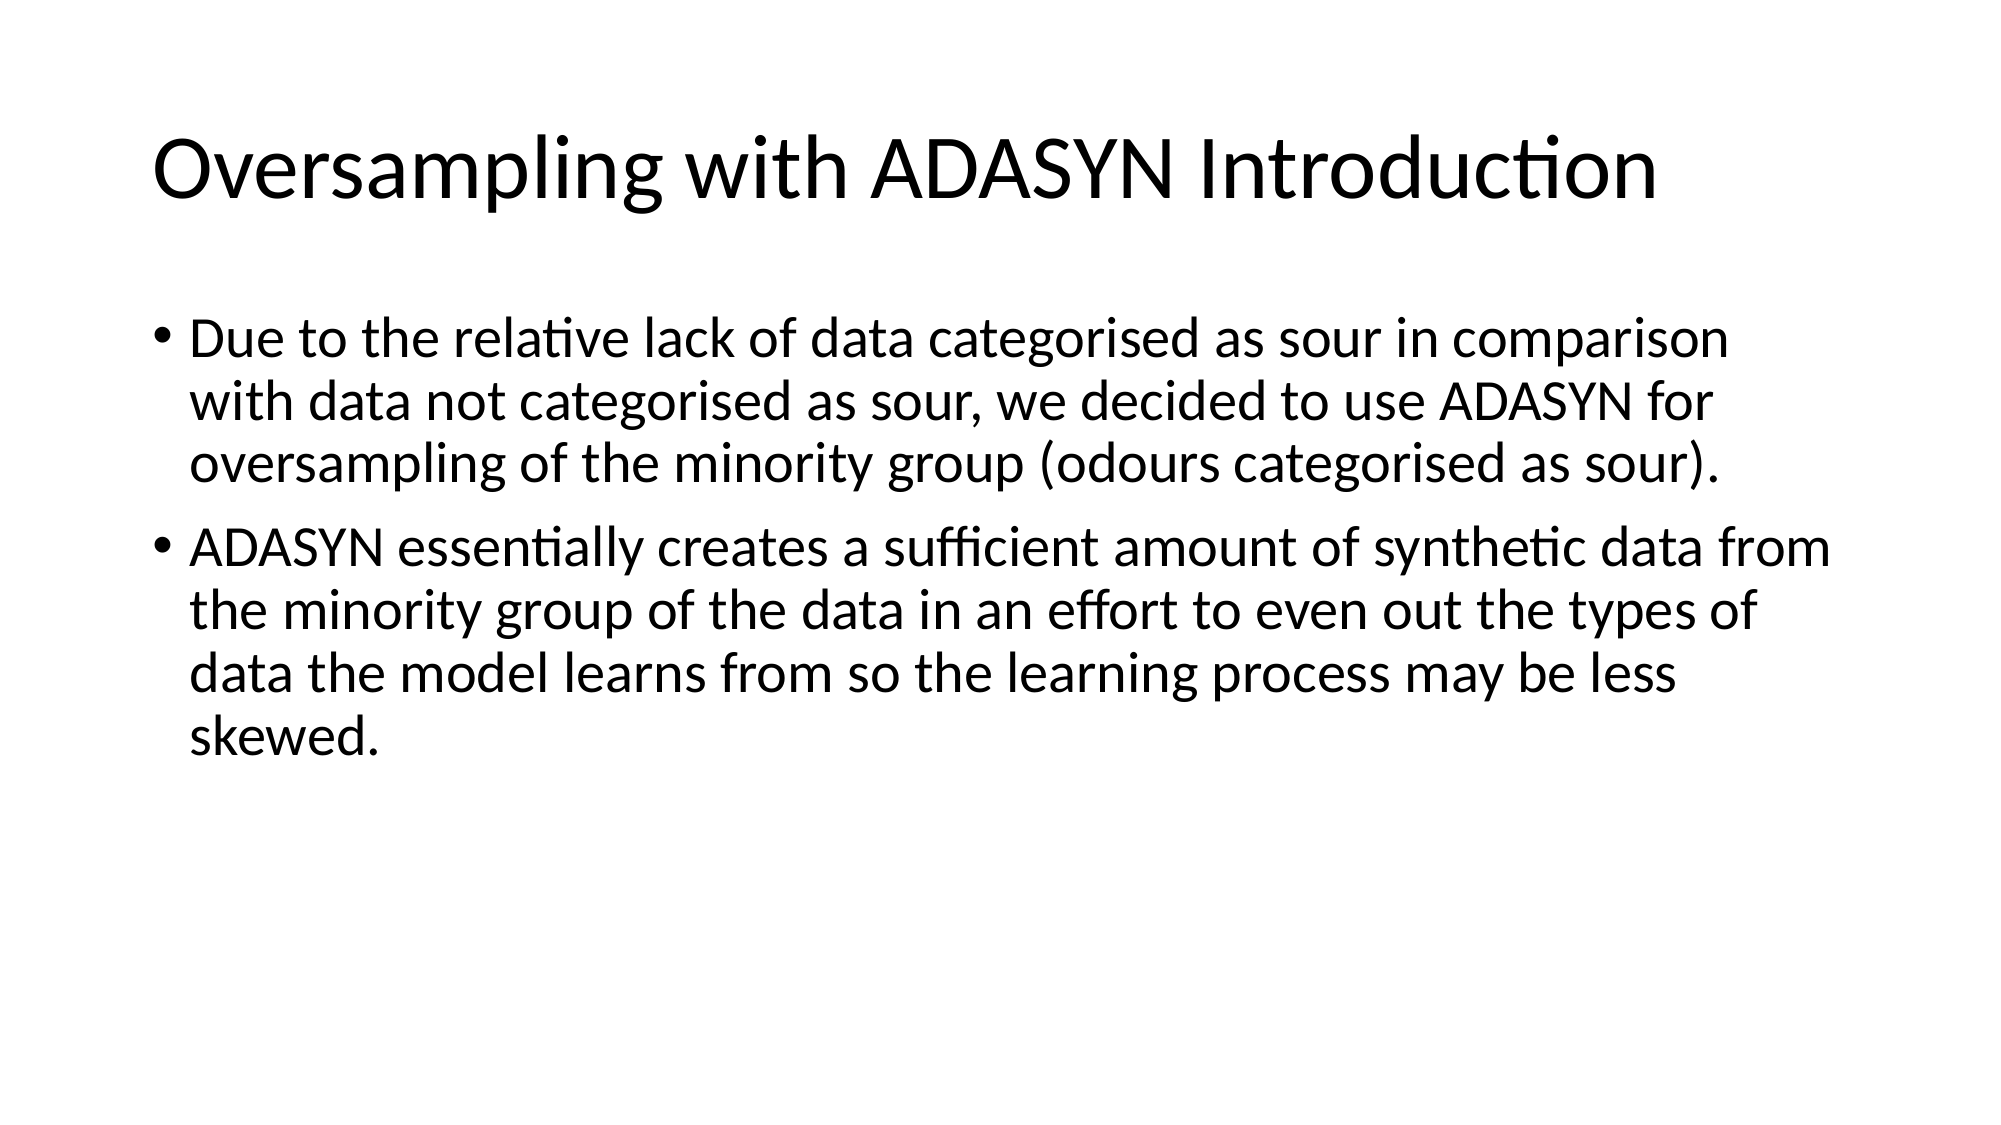

# Oversampling with ADASYN Introduction
Due to the relative lack of data categorised as sour in comparison with data not categorised as sour, we decided to use ADASYN for oversampling of the minority group (odours categorised as sour).
ADASYN essentially creates a sufficient amount of synthetic data from the minority group of the data in an effort to even out the types of data the model learns from so the learning process may be less skewed.